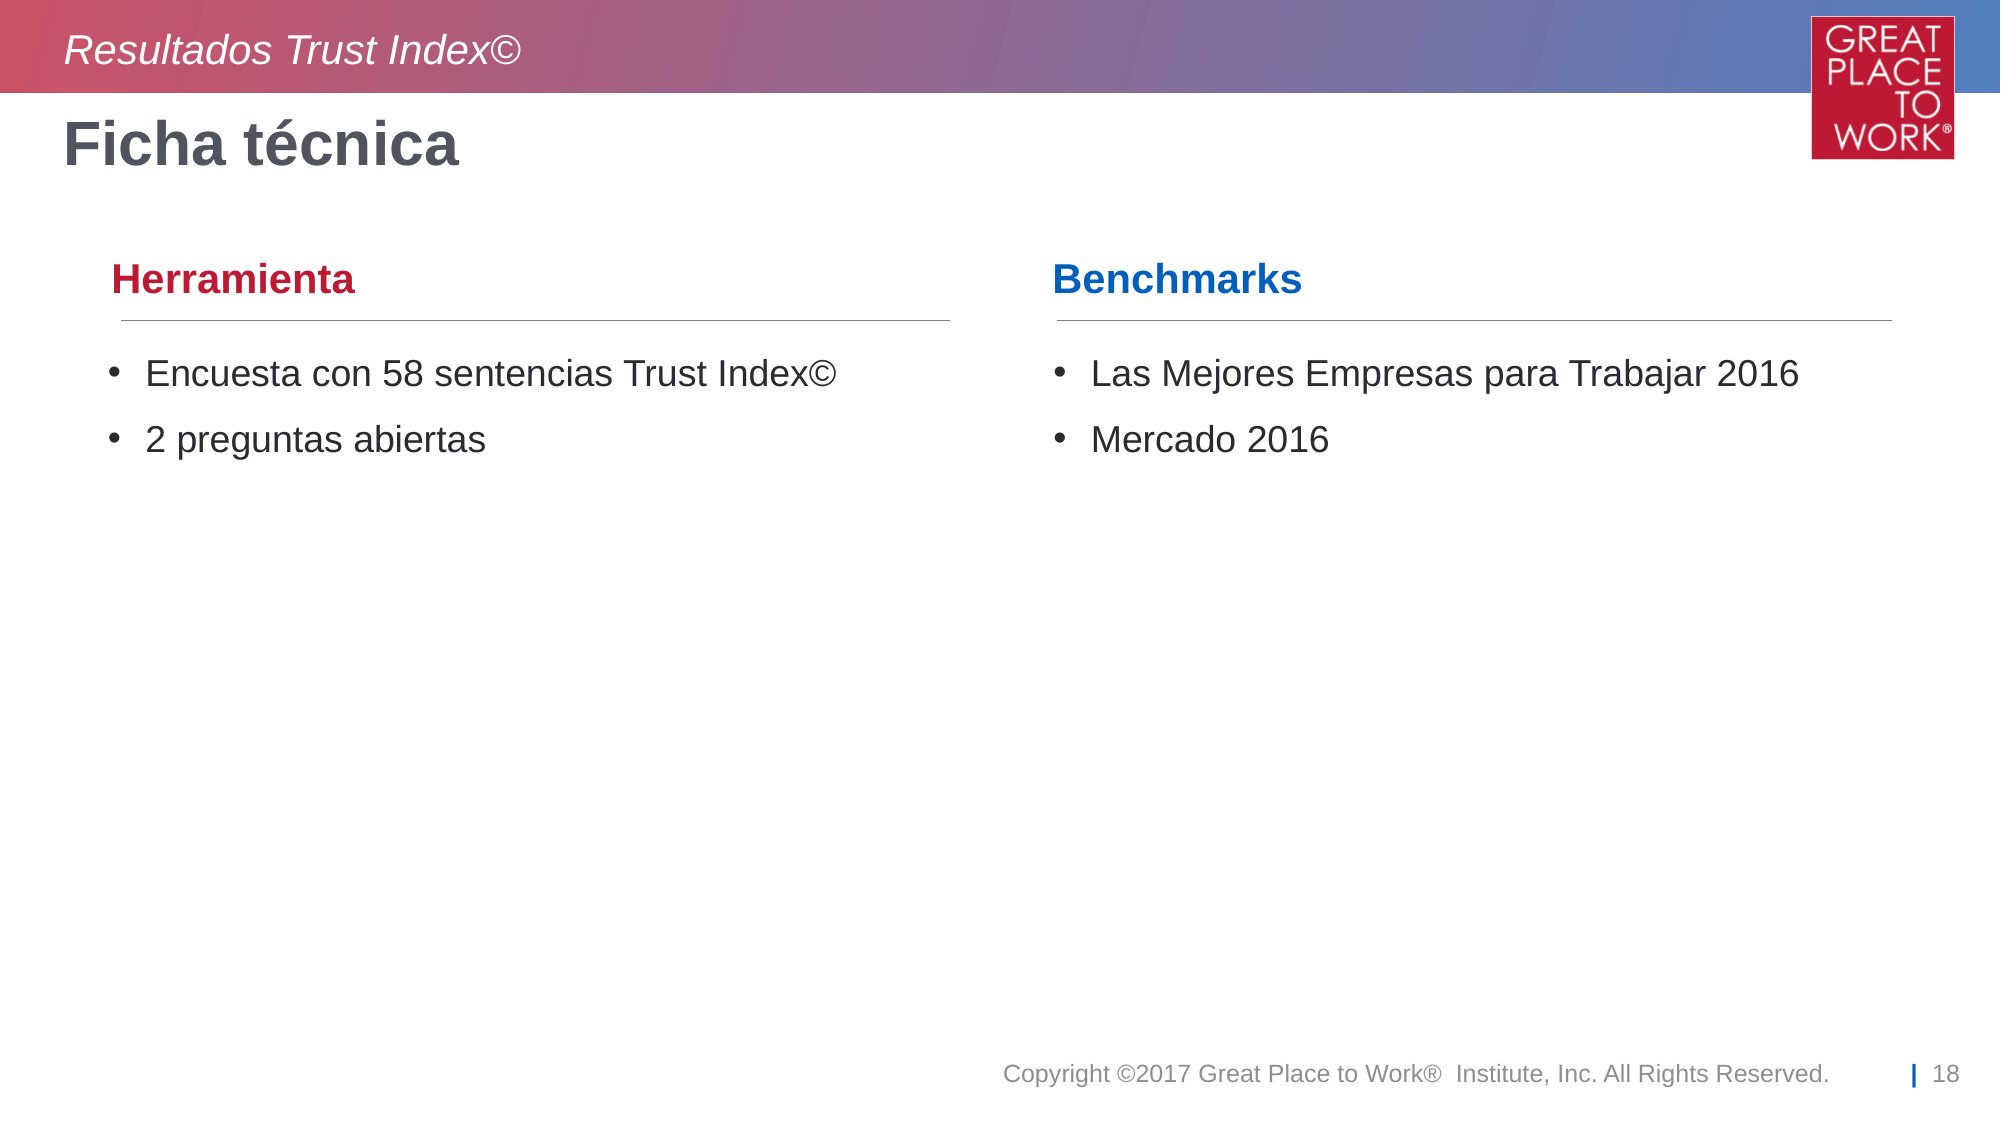

Resultados Trust Index©
# Ficha técnica
Herramienta
Benchmarks
Encuesta con 58 sentencias Trust Index©
2 preguntas abiertas
Las Mejores Empresas para Trabajar 2016
Mercado 2016
Copyright ©2017 Great Place to Work®  Institute, Inc. All Rights Reserved.
|  18